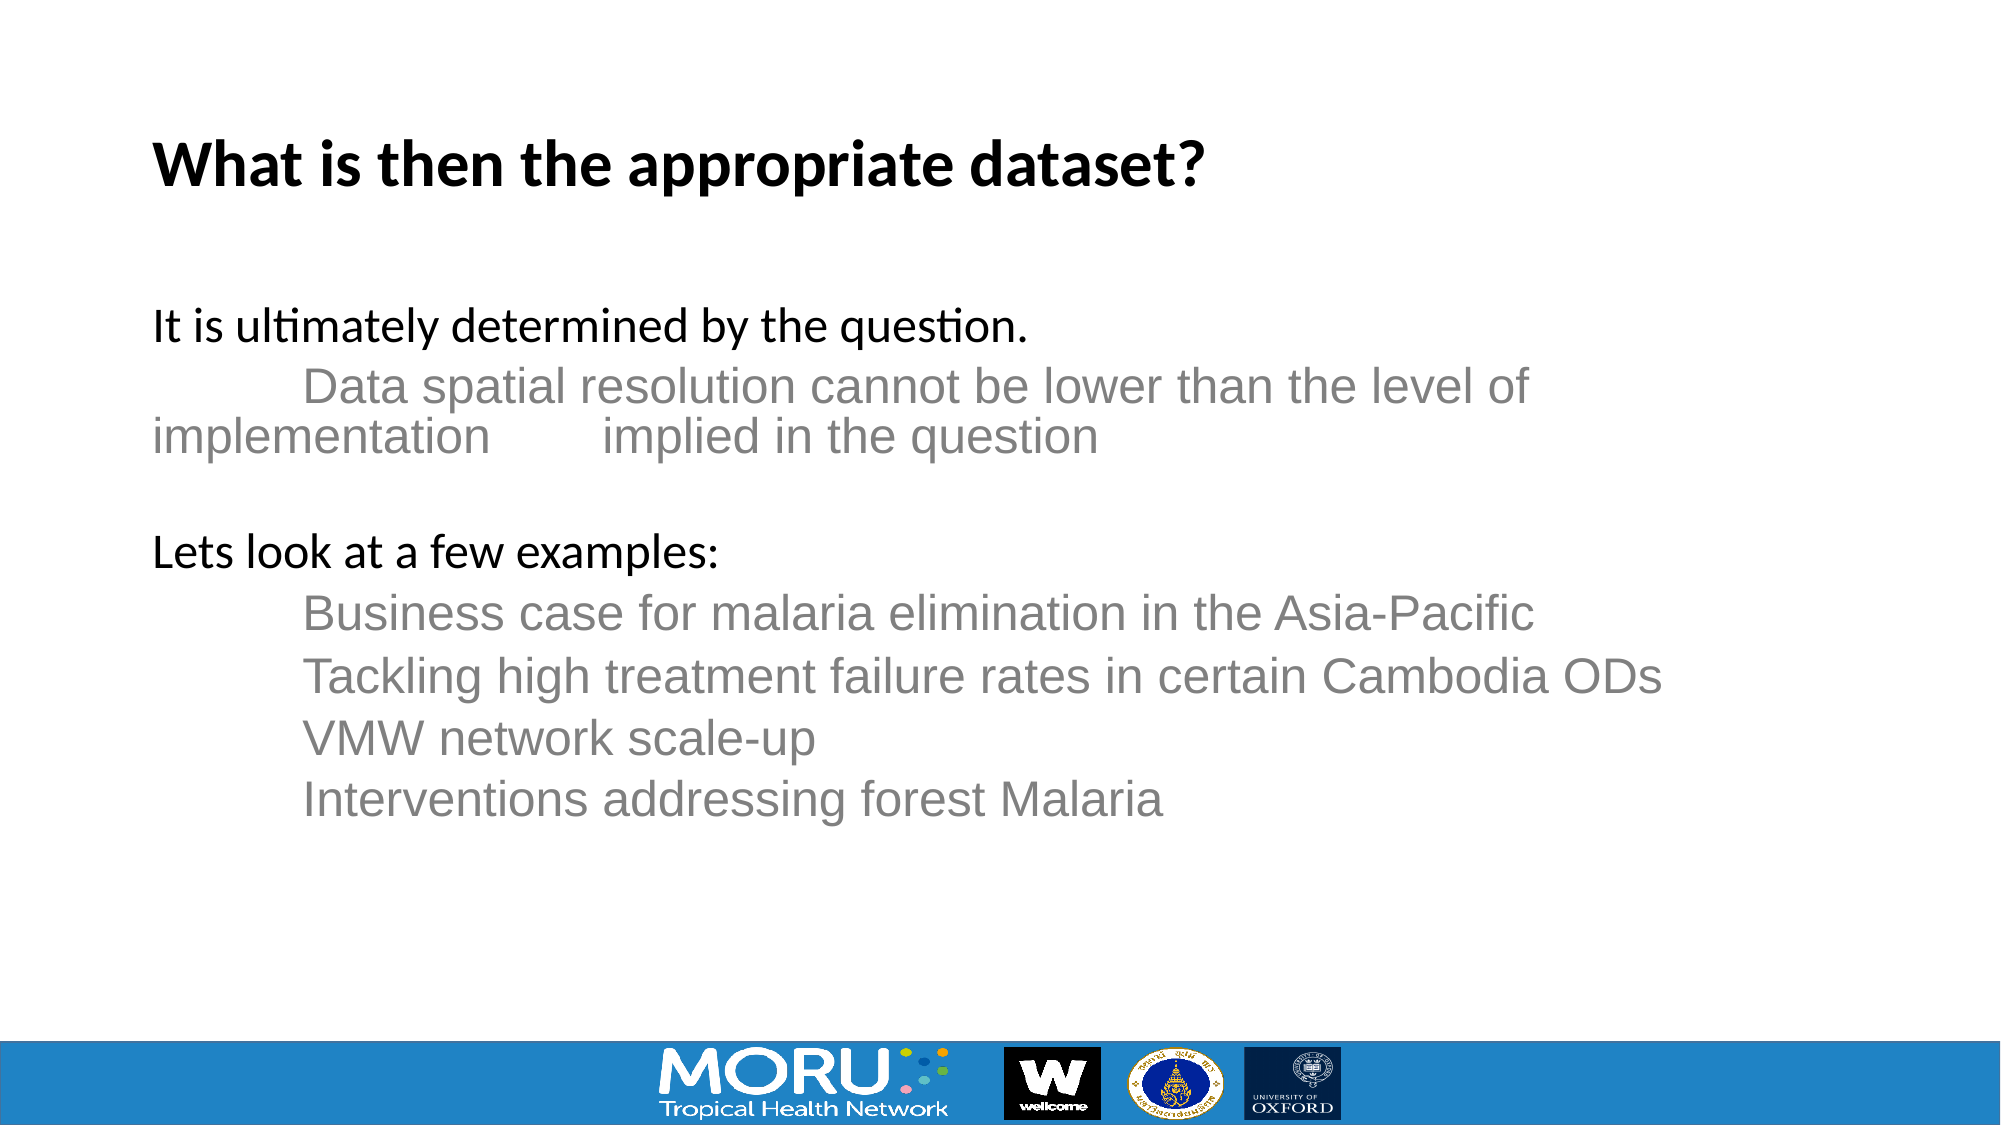

# What is then the appropriate dataset?
It is ultimately determined by the question.
	Data spatial resolution cannot be lower than the level of implementation 	implied in the question

Lets look at a few examples:
	Business case for malaria elimination in the Asia-Pacific
	Tackling high treatment failure rates in certain Cambodia ODs
	VMW network scale-up
	Interventions addressing forest Malaria